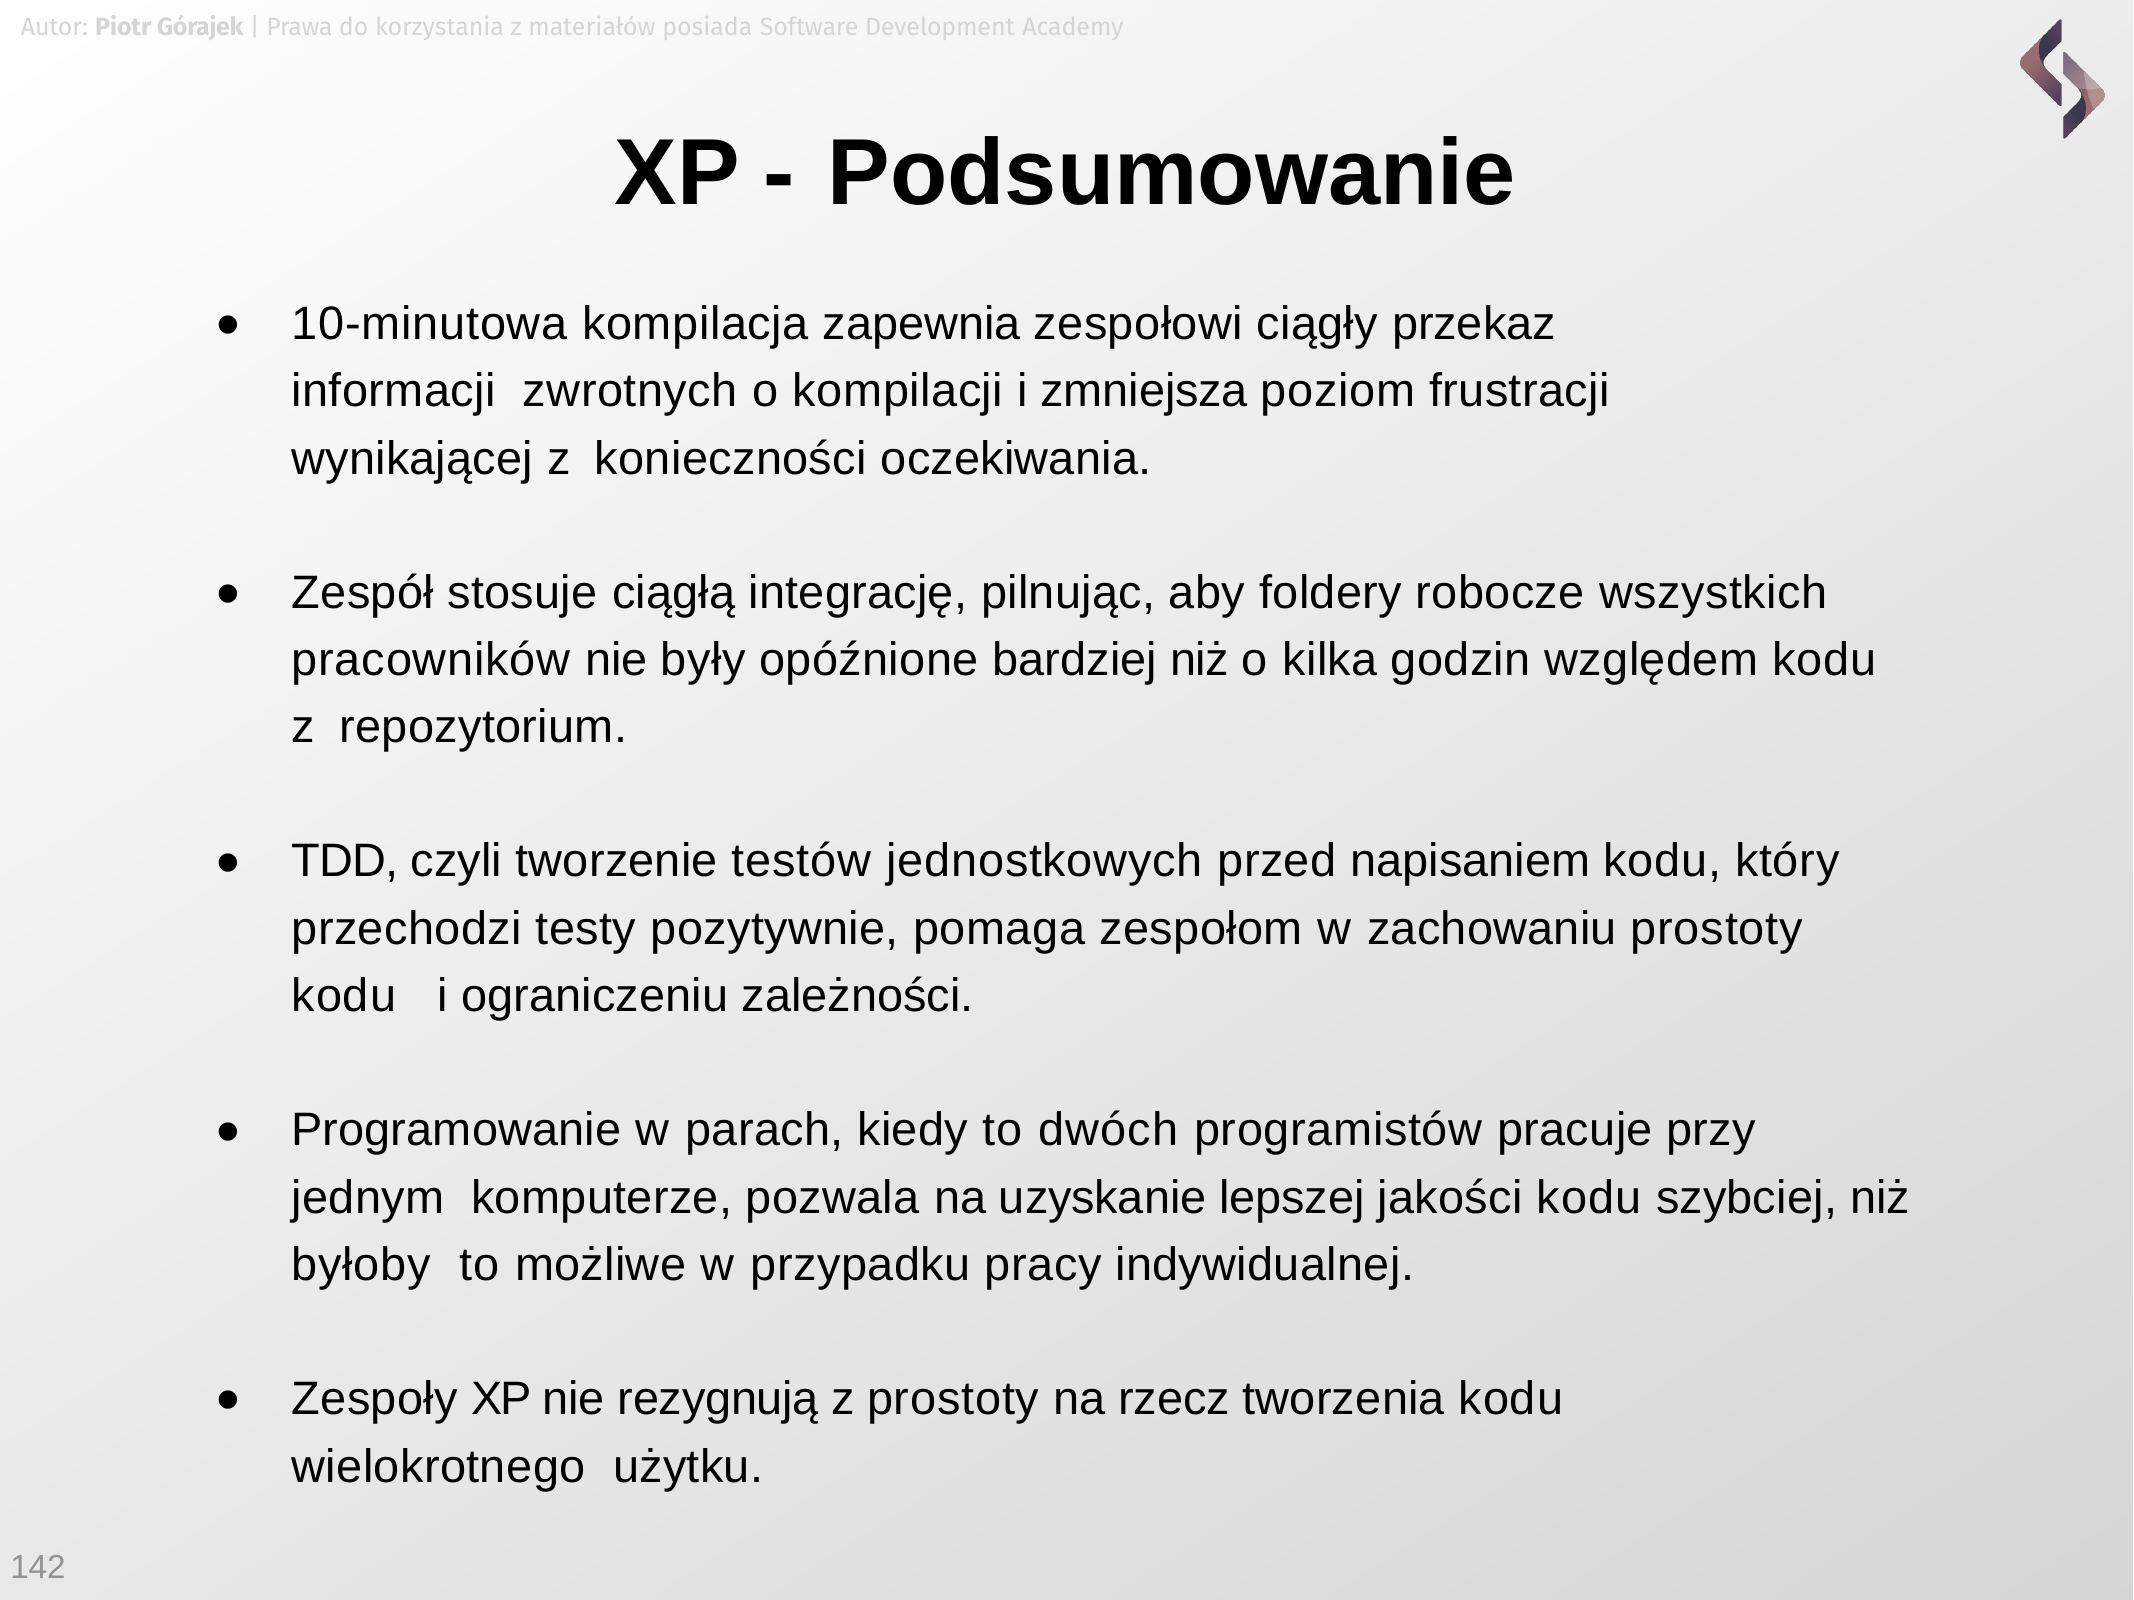

Autor: Piotr Górajek | Prawa do korzystania z materiałów posiada Software Development Academy
# XP - Podsumowanie
•
10-minutowa kompilacja zapewnia zespołowi ciągły przekaz informacji  zwrotnych o kompilacji i zmniejsza poziom frustracji wynikającej z  konieczności oczekiwania.
•
Zespół stosuje ciągłą integrację, pilnując, aby foldery robocze wszystkich  pracowników nie były opóźnione bardziej niż o kilka godzin względem kodu z  repozytorium.
•
TDD, czyli tworzenie testów jednostkowych przed napisaniem kodu, który  przechodzi testy pozytywnie, pomaga zespołom w zachowaniu prostoty kodu   i ograniczeniu zależności.
•
Programowanie w parach, kiedy to dwóch programistów pracuje przy jednym  komputerze, pozwala na uzyskanie lepszej jakości kodu szybciej, niż byłoby  to możliwe w przypadku pracy indywidualnej.
•
Zespoły XP nie rezygnują z prostoty na rzecz tworzenia kodu wielokrotnego  użytku.
142